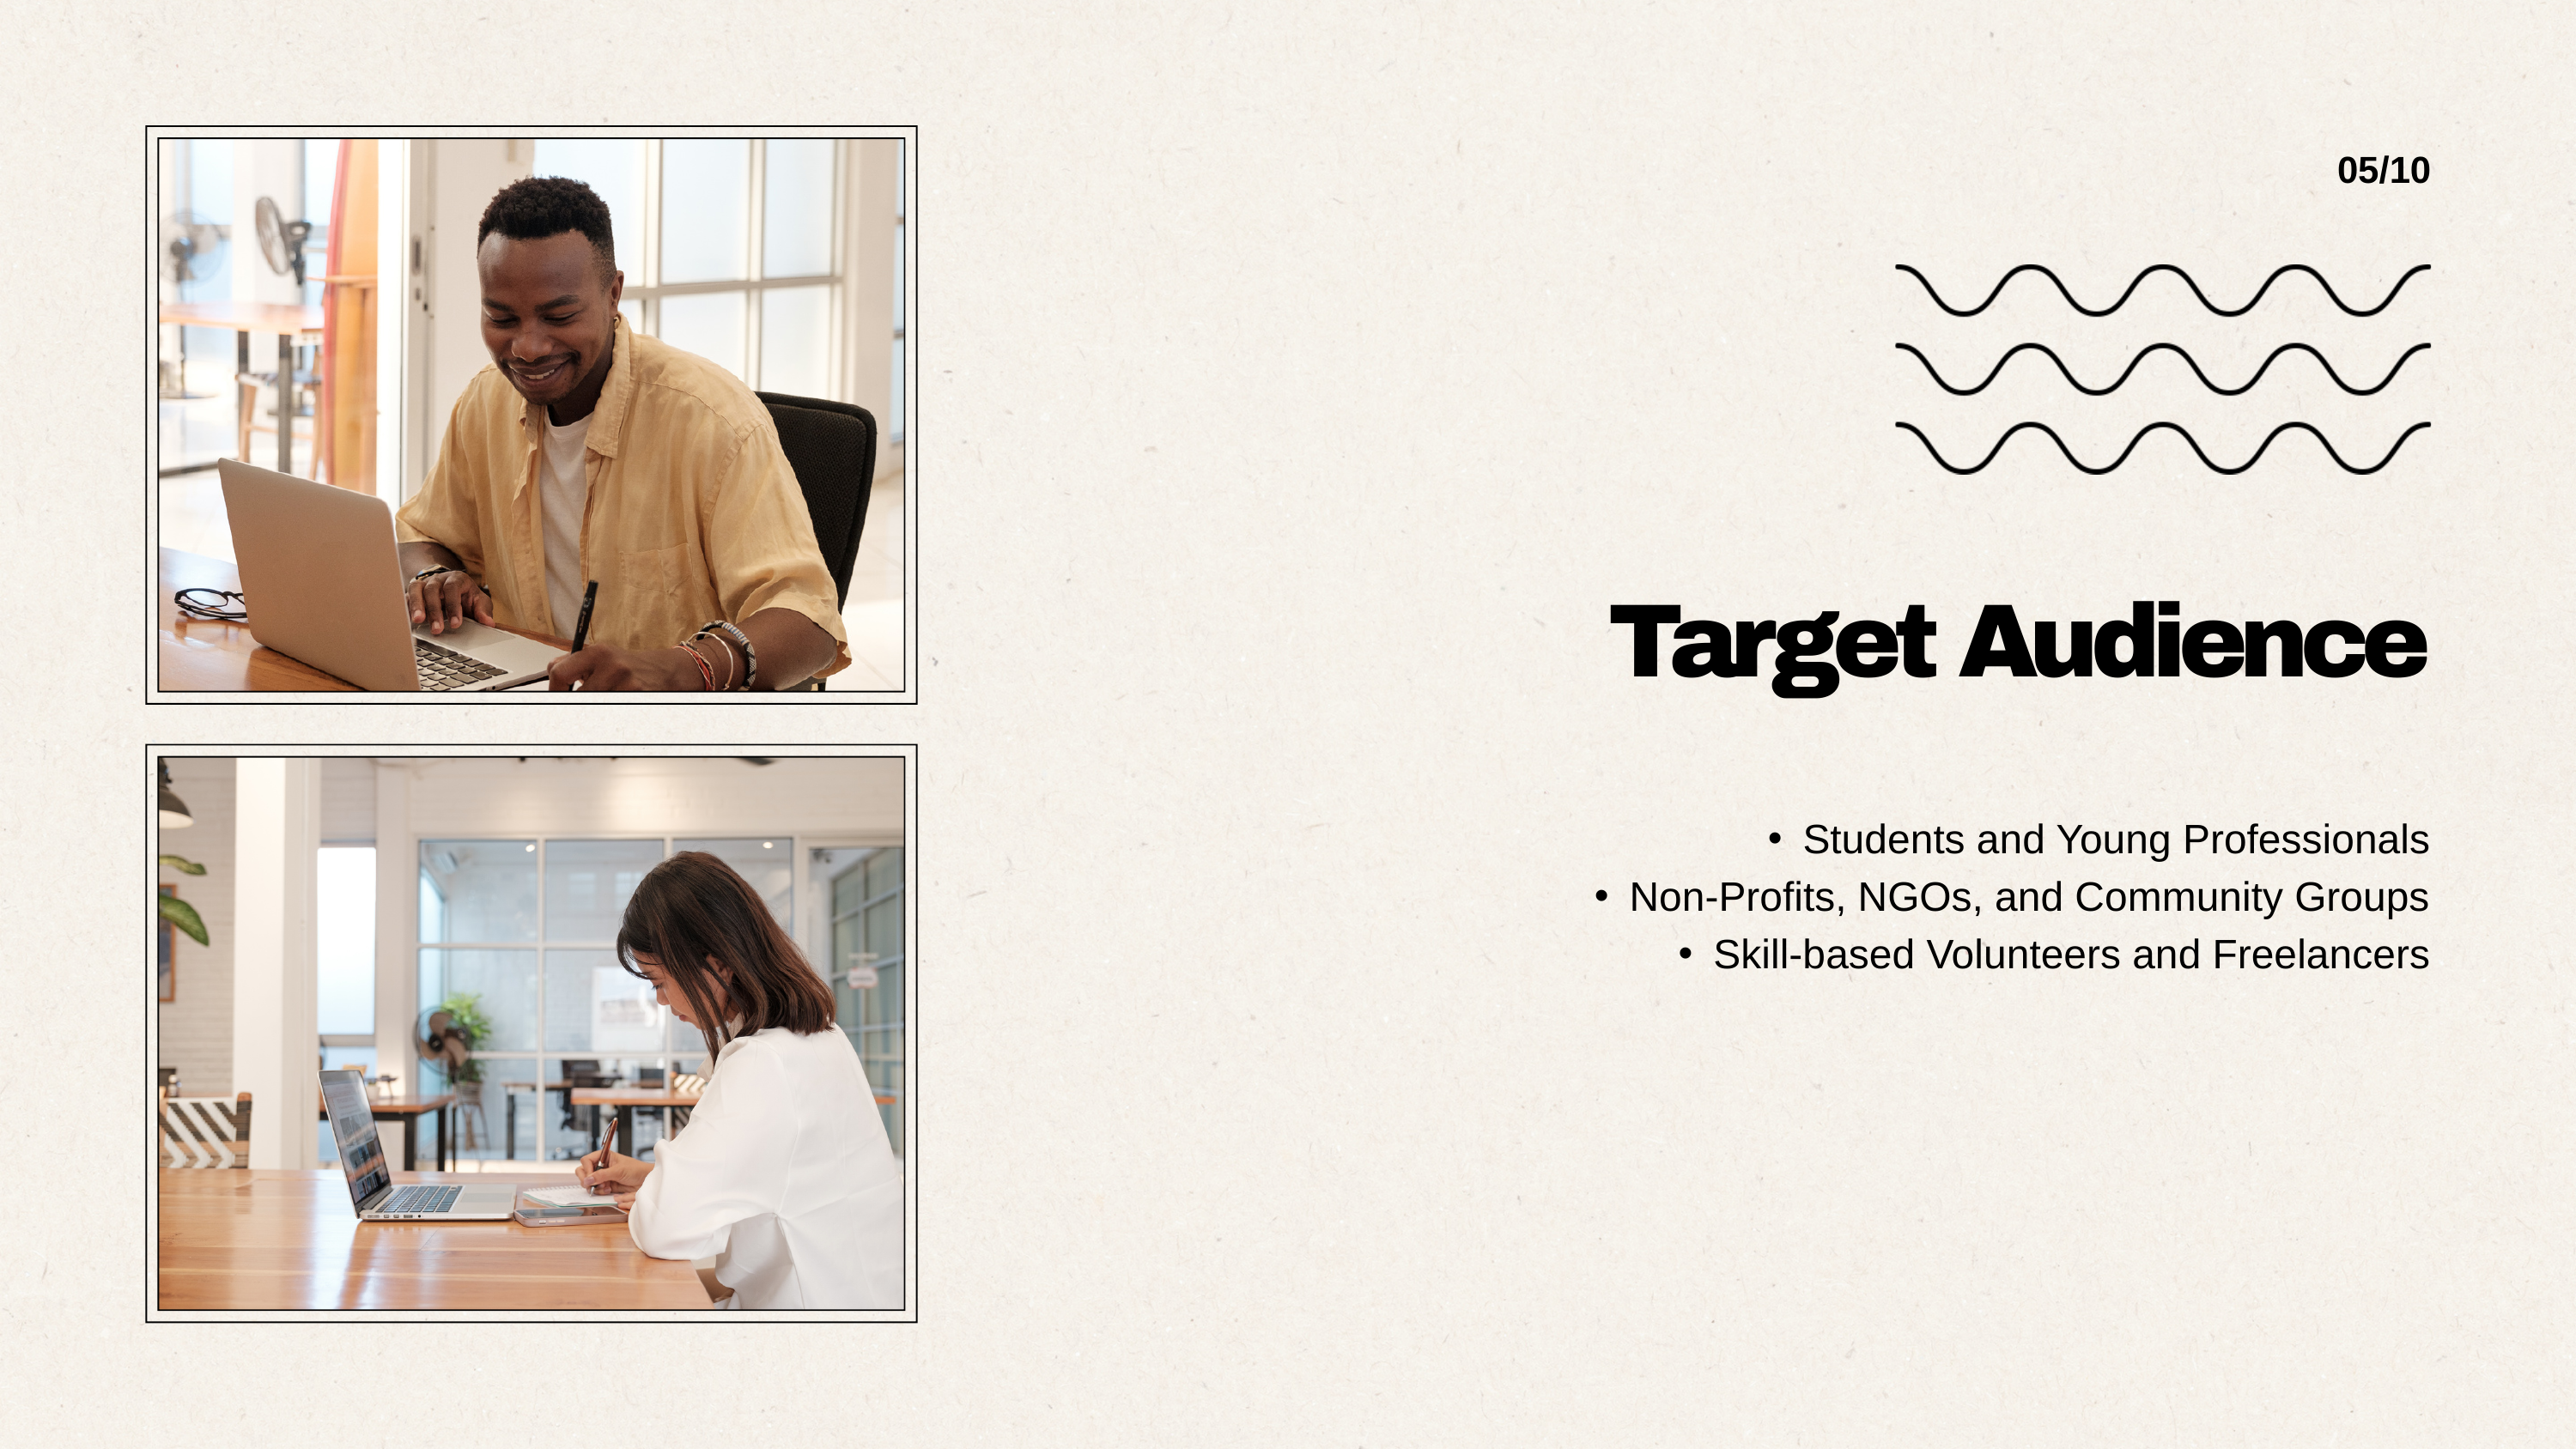

05/10

Target Audience

Students and Young Professionals
Non-Profits, NGOs, and Community Groups
Skill-based Volunteers and Freelancers